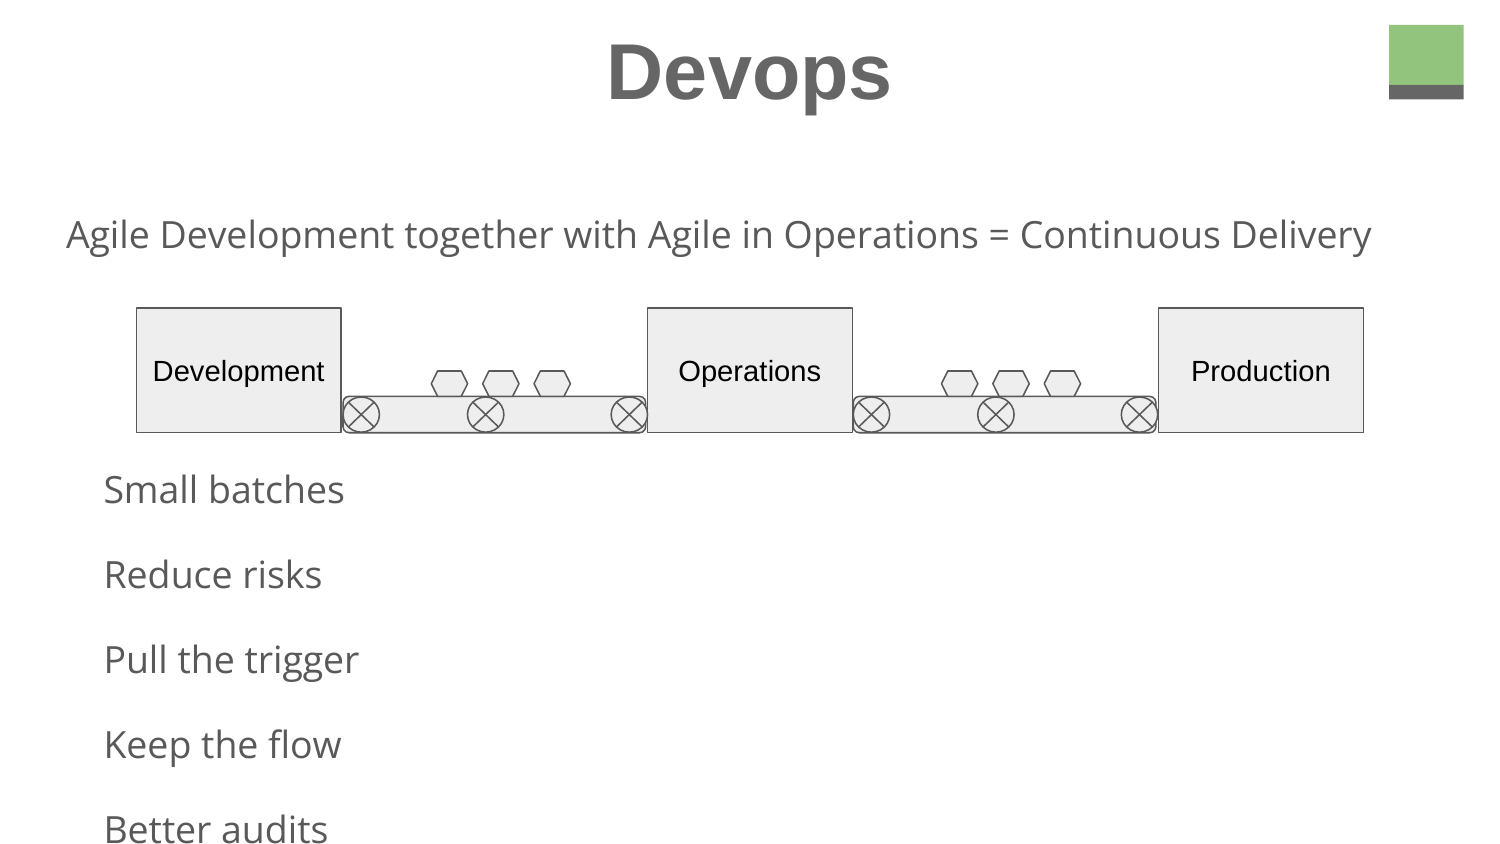

# Devops
Agile Development together with Agile in Operations = Continuous Delivery

Small batches
Reduce risks
Pull the trigger
Keep the flow
Better audits

Development
Operations
Production